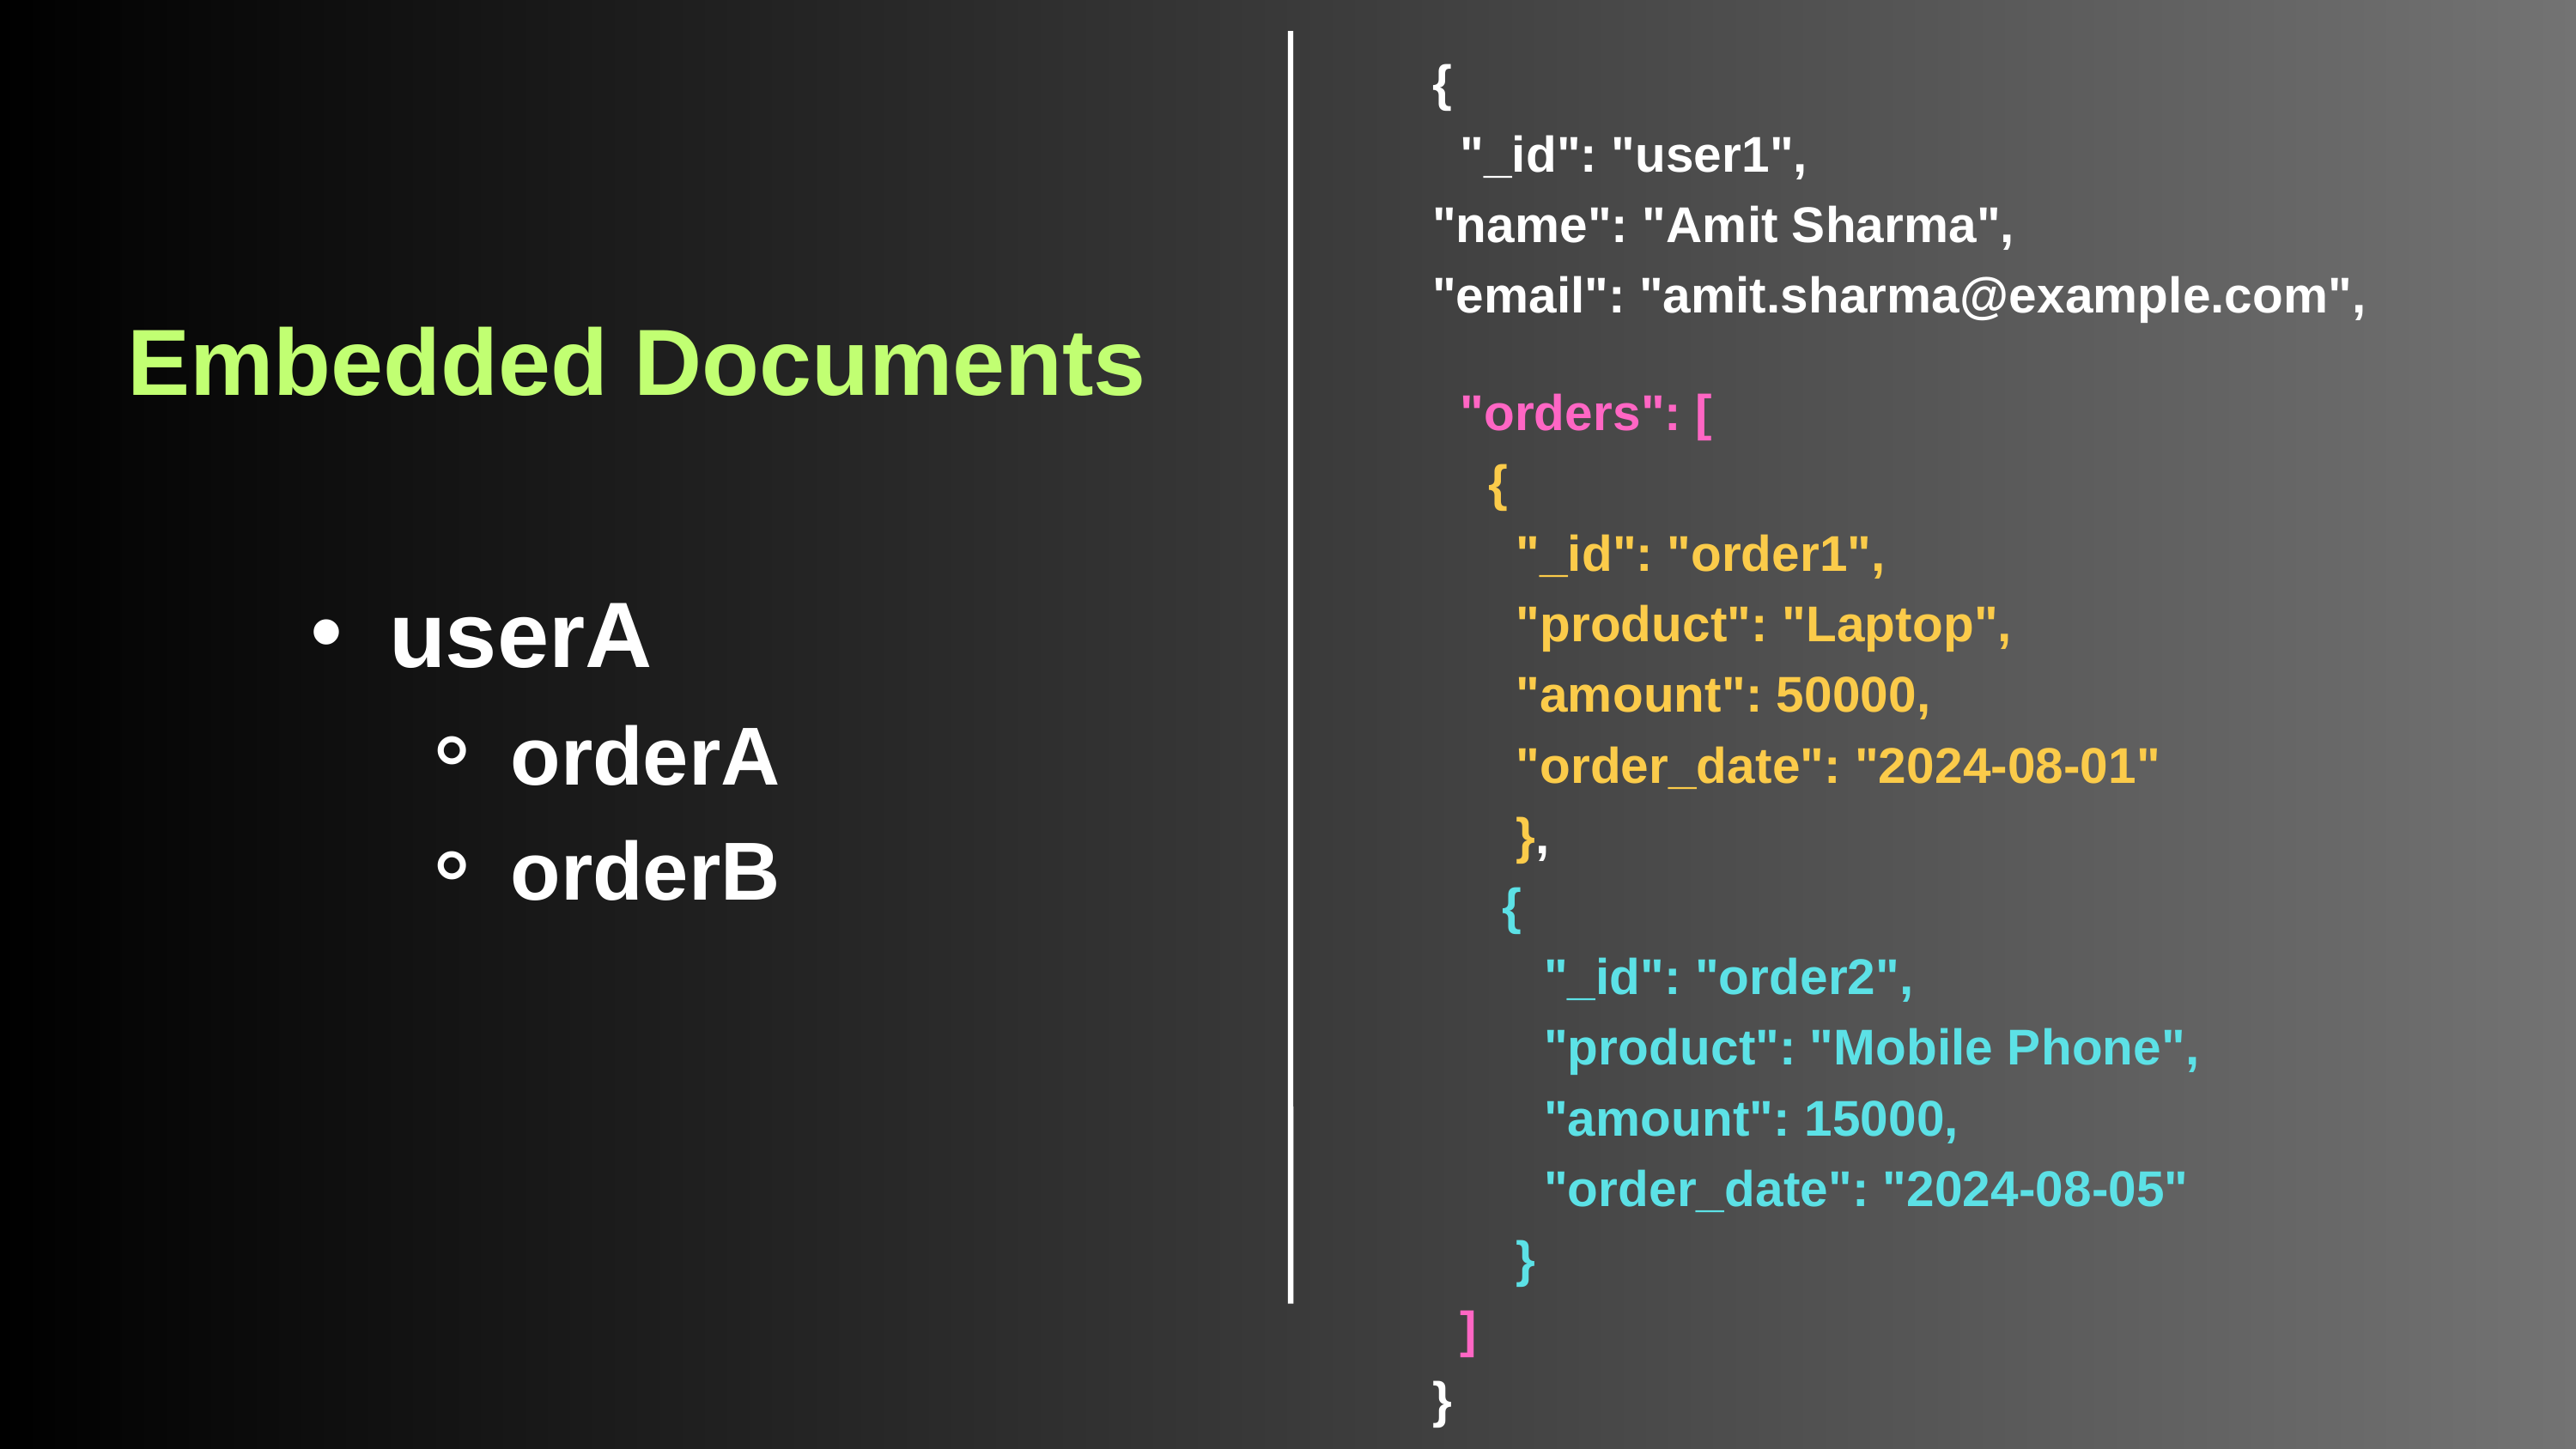

{
  "_id": "user1",
"name": "Amit Sharma",
"email": "amit.sharma@example.com",

  "orders": [
    {
      "_id": "order1",
      "product": "Laptop",
      "amount": 50000,
      "order_date": "2024-08-01"
      },
     {
        "_id": "order2",
        "product": "Mobile Phone",
        "amount": 15000,
        "order_date": "2024-08-05"
      }
  ]
}
Embedded Documents
userA
orderA
orderB